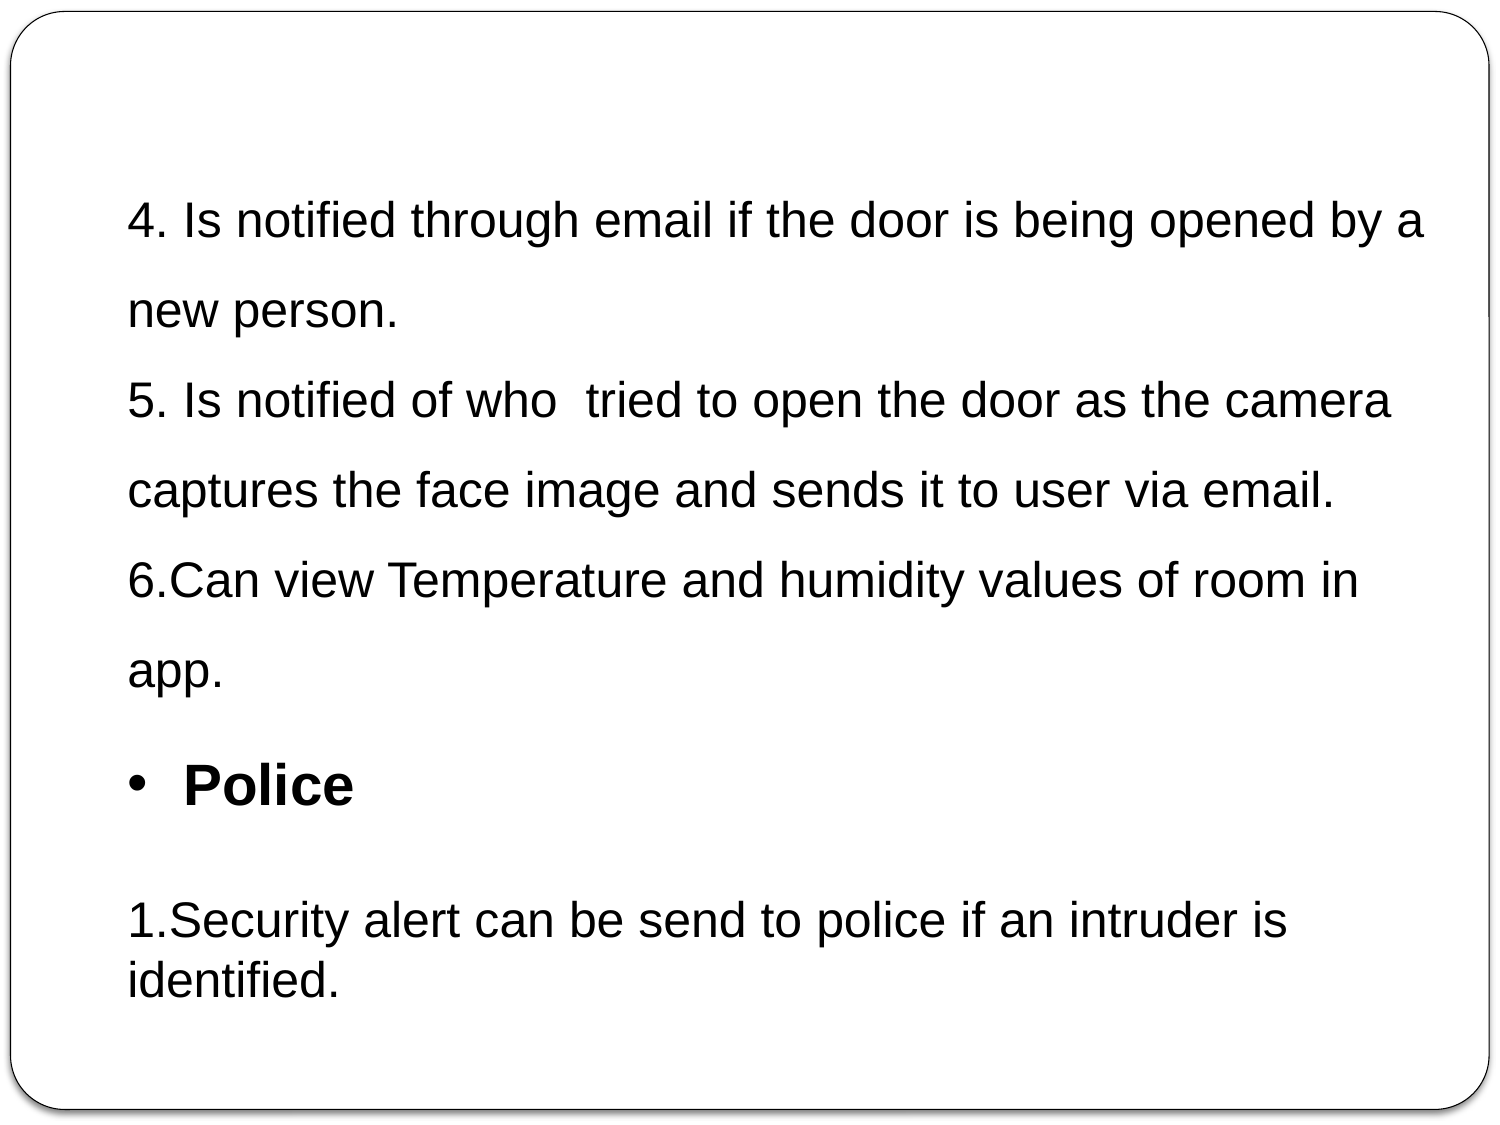

4. Is notified through email if the door is being opened by a new person.
5. Is notified of who  tried to open the door as the camera captures the face image and sends it to user via email.
6.Can view Temperature and humidity values of room in app.

Police

1.Security alert can be send to police if an intruder is identified.